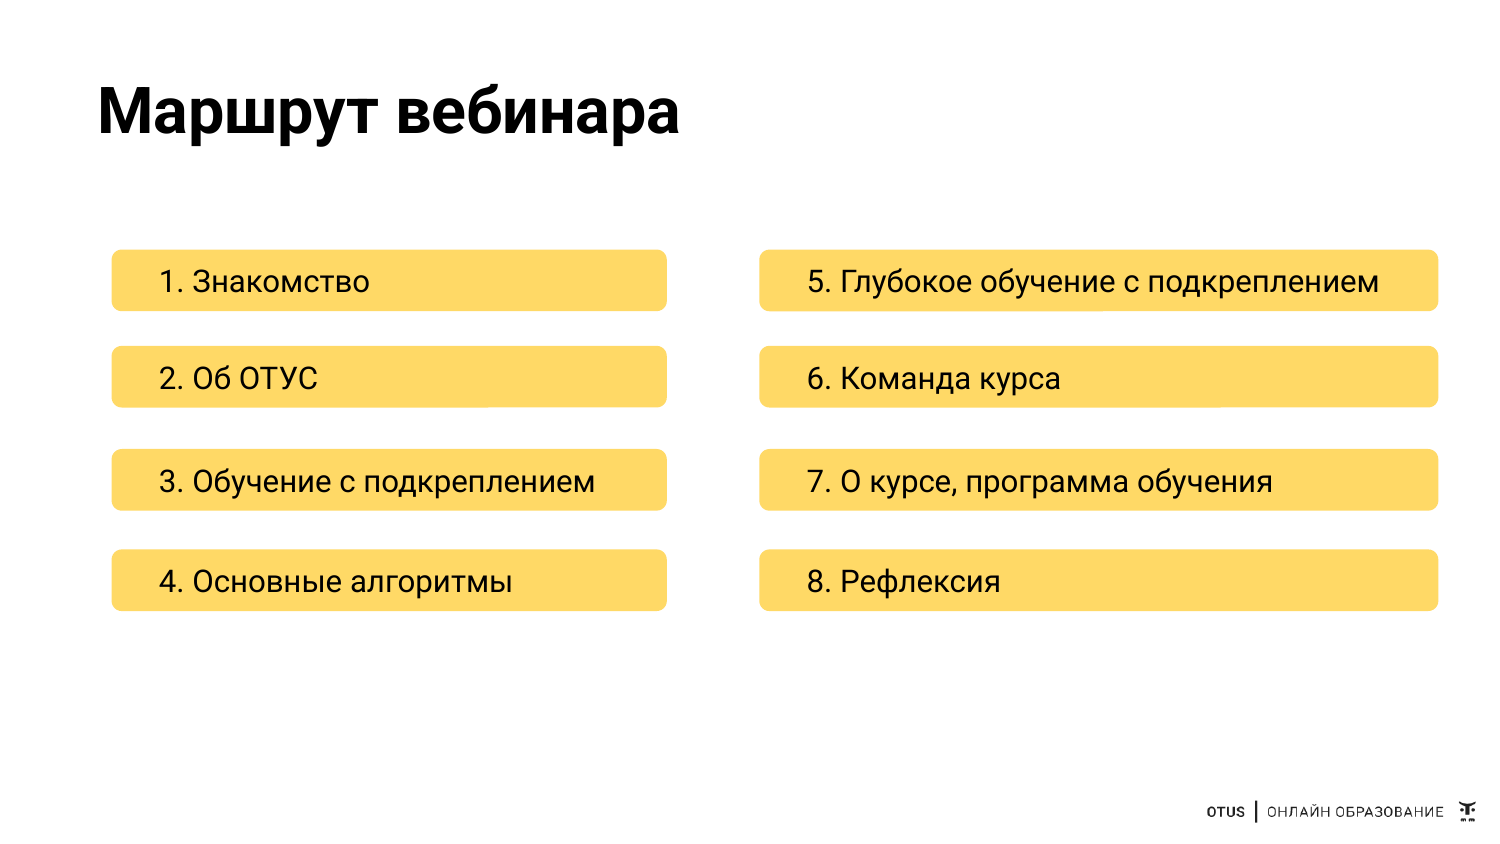

# Маршрут вебинара
1. Знакомство
5. Глубокое обучение с подкреплением
2. Об ОТУС
6. Команда курса
3. Обучение с подкреплением
7. О курсе, программа обучения
4. Основные алгоритмы
8. Рефлексия